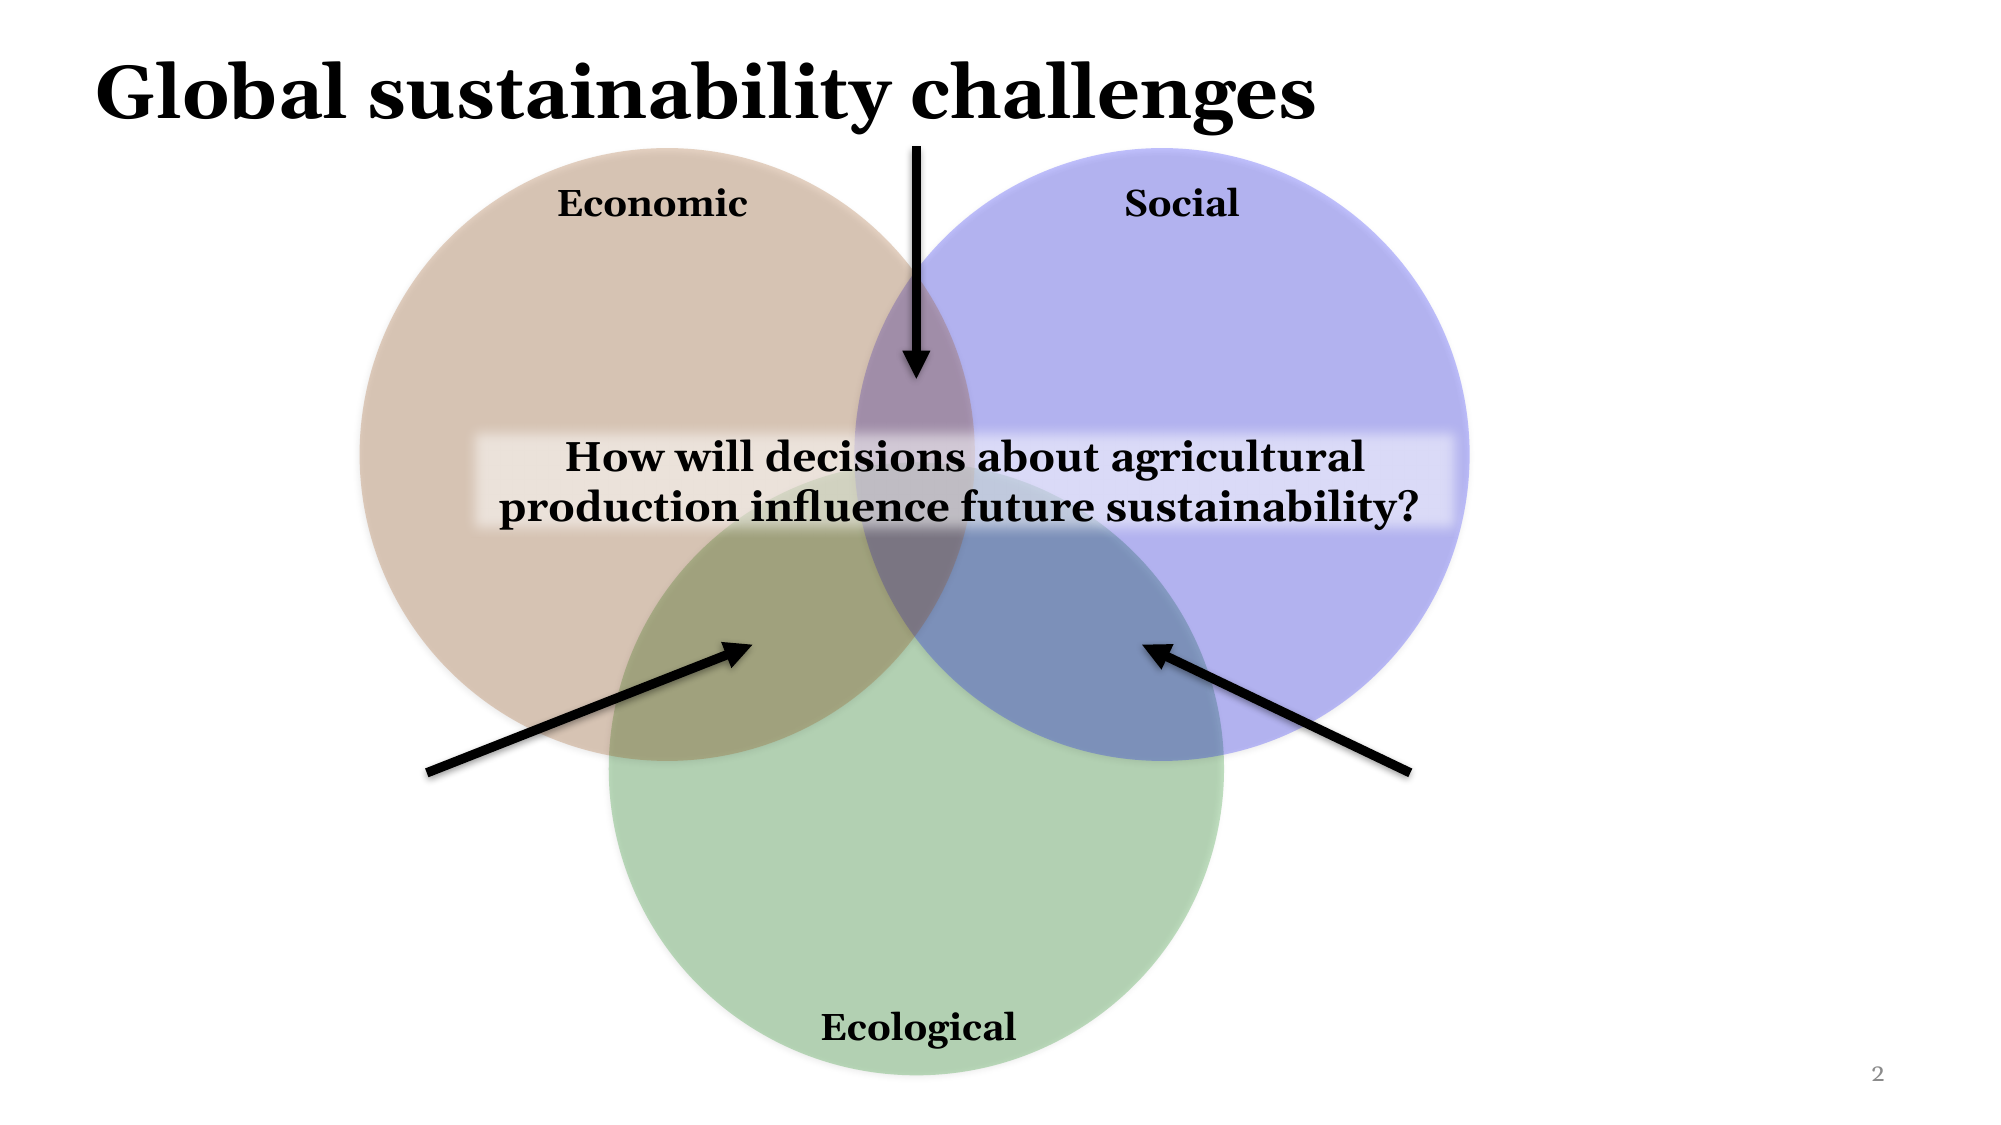

Global sustainability challenges

Economic
Social
How will decisions about agricultural production influence future sustainability?

Ecological
2